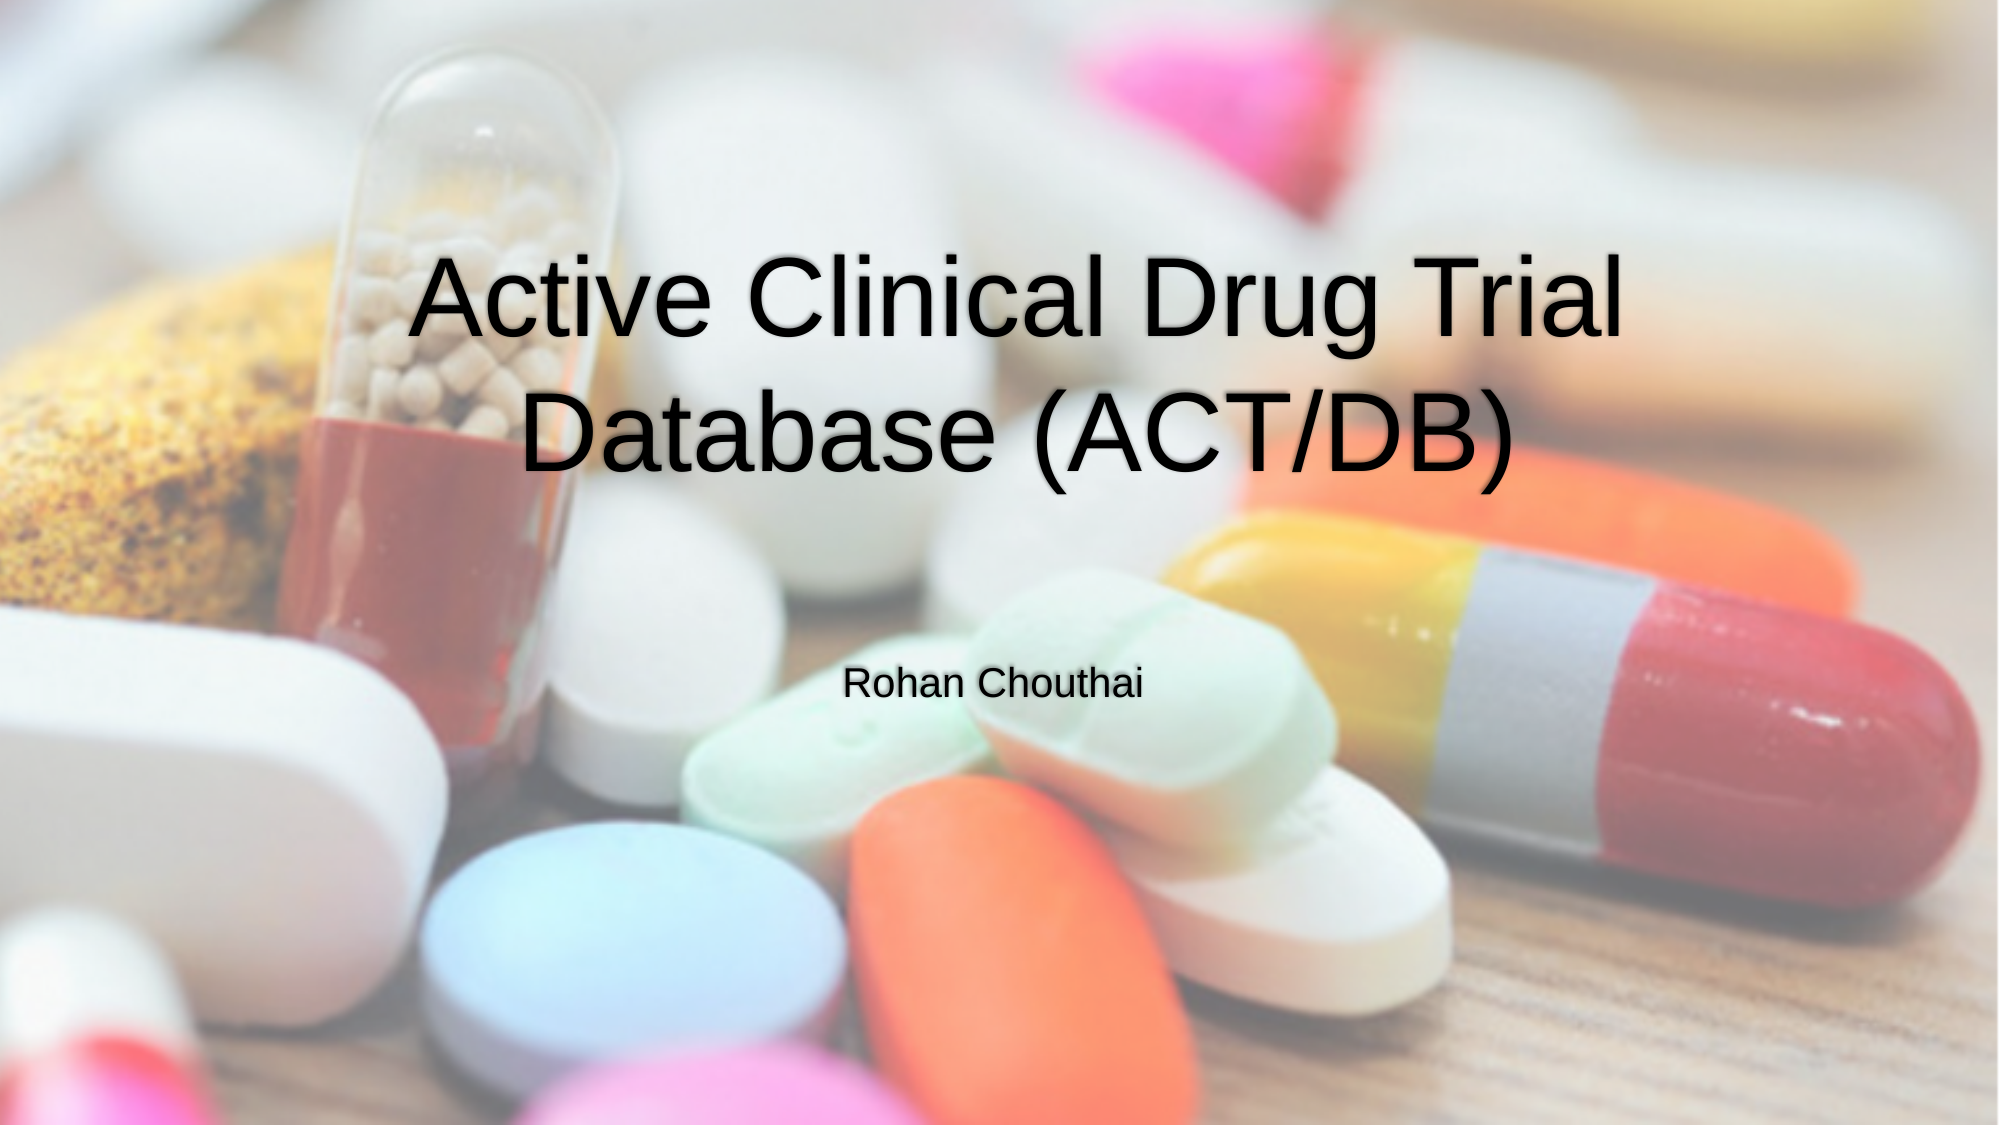

# Active Clinical Drug Trial Database (ACT/DB)
Rohan Chouthai